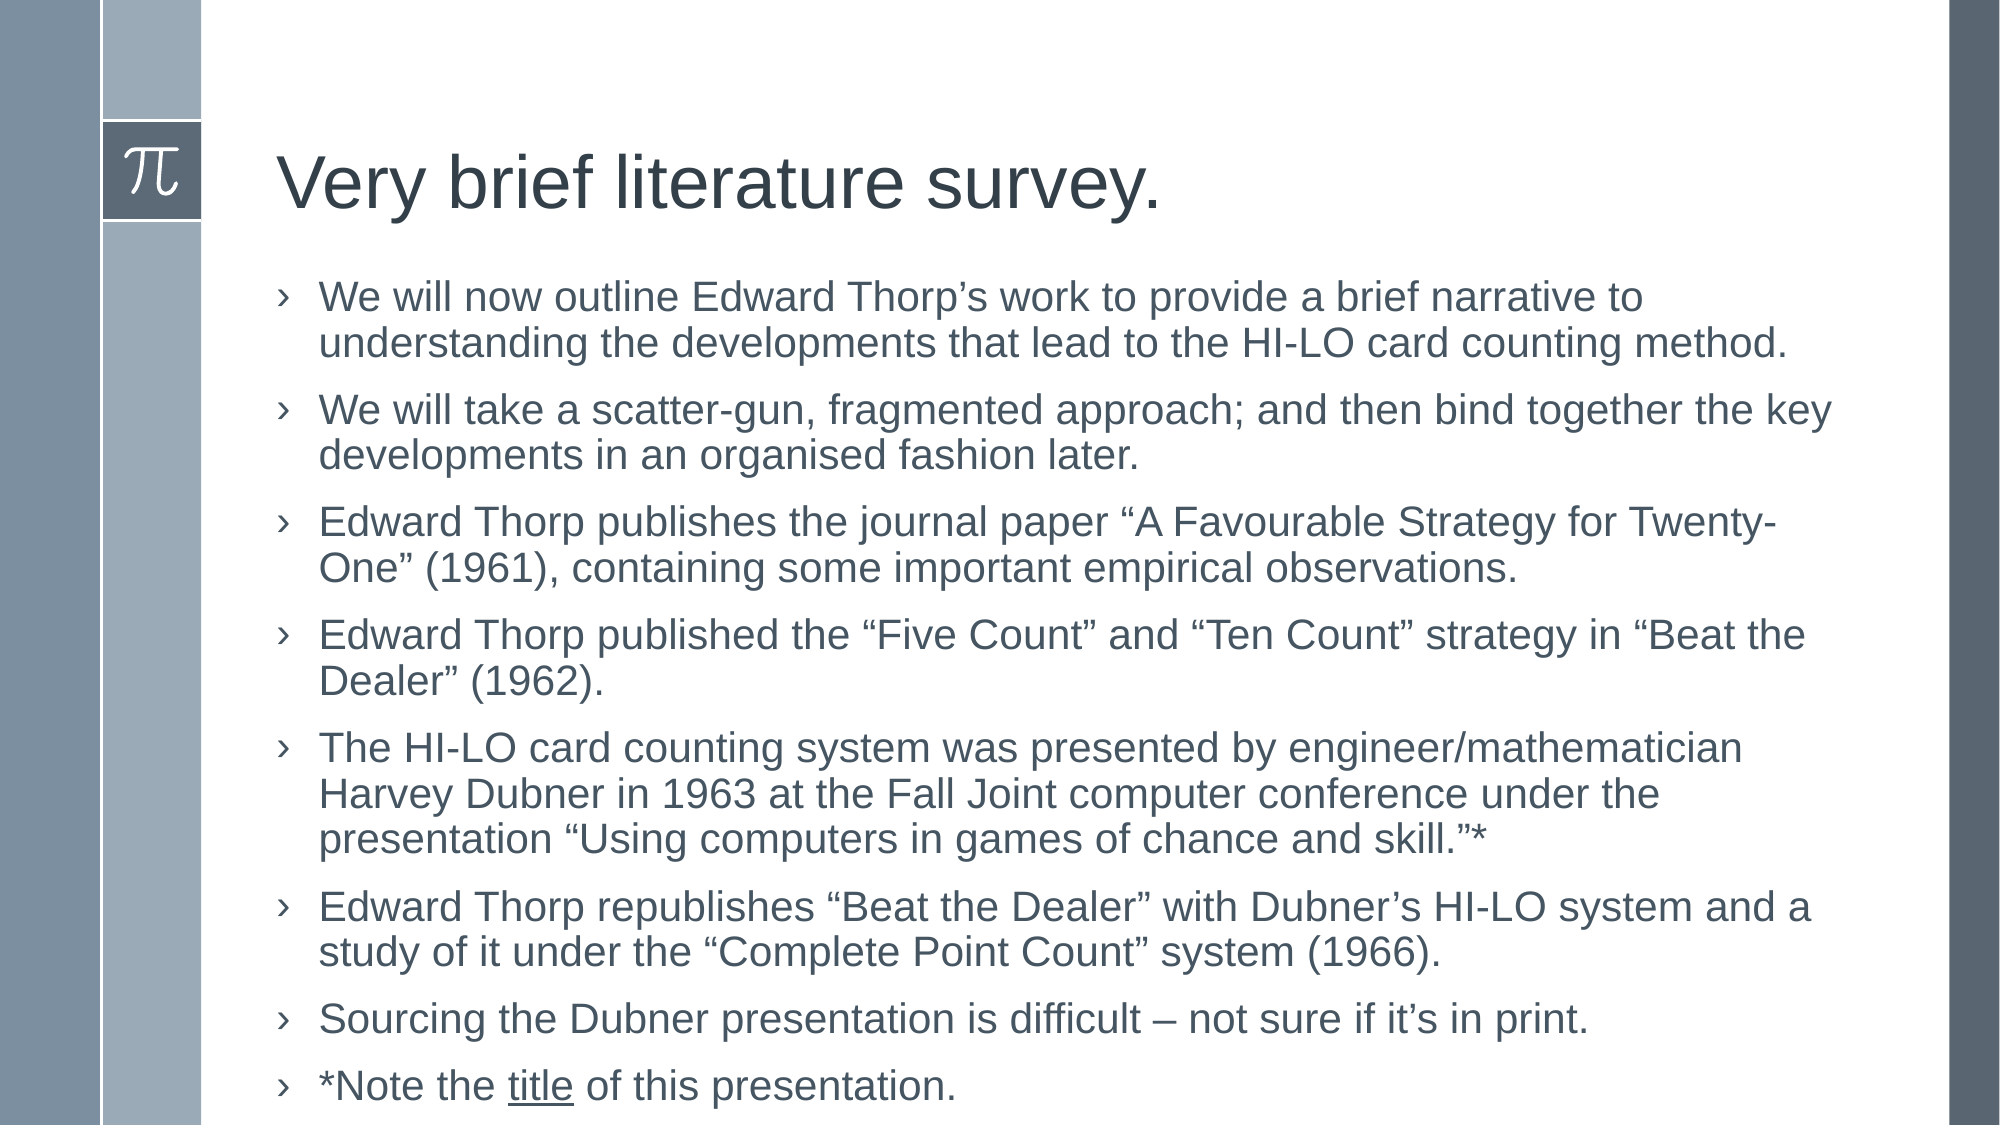

# Very brief literature survey.
We will now outline Edward Thorp’s work to provide a brief narrative to understanding the developments that lead to the HI-LO card counting method.
We will take a scatter-gun, fragmented approach; and then bind together the key developments in an organised fashion later.
Edward Thorp publishes the journal paper “A Favourable Strategy for Twenty-One” (1961), containing some important empirical observations.
Edward Thorp published the “Five Count” and “Ten Count” strategy in “Beat the Dealer” (1962).
The HI-LO card counting system was presented by engineer/mathematician Harvey Dubner in 1963 at the Fall Joint computer conference under the presentation “Using computers in games of chance and skill.”*
Edward Thorp republishes “Beat the Dealer” with Dubner’s HI-LO system and a study of it under the “Complete Point Count” system (1966).
Sourcing the Dubner presentation is difficult – not sure if it’s in print.
*Note the title of this presentation.